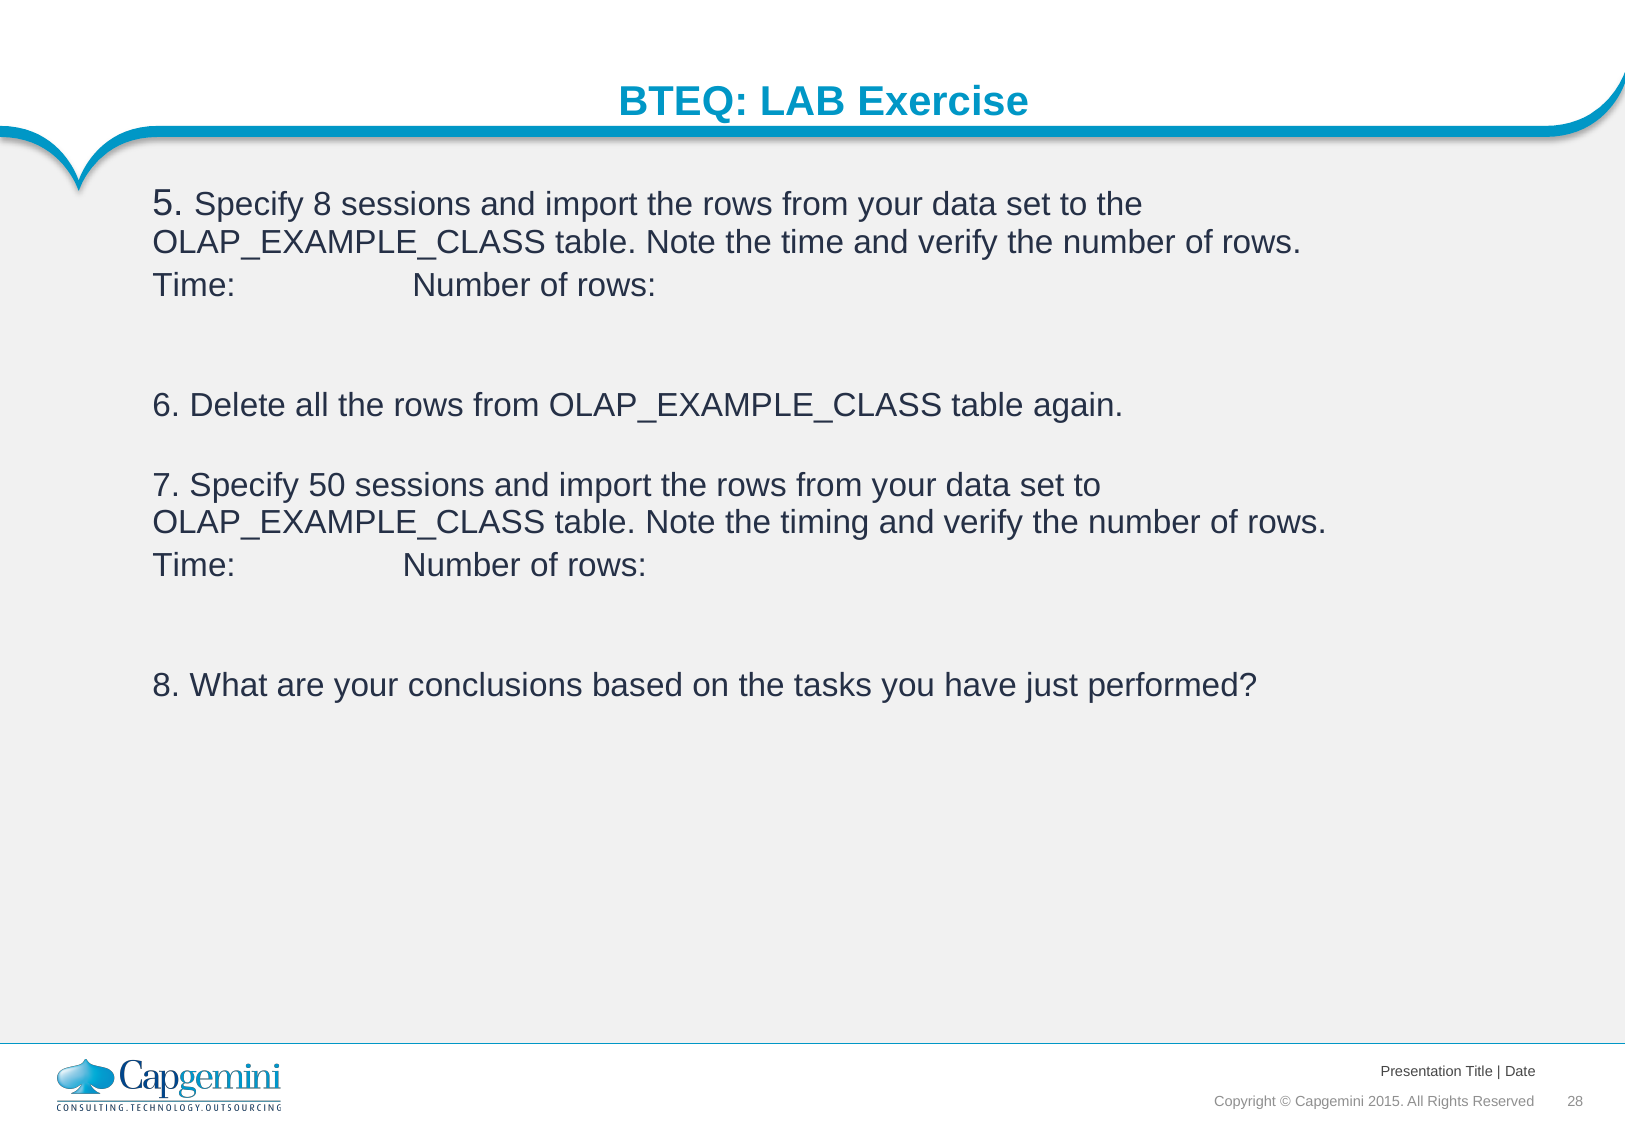

BTEQ: LAB Exercise

5. Specify 8 sessions and import the rows from your data set to the
OLAP_EXAMPLE_CLASS table. Note the time and verify the number of rows.
Time:
Number of rows:
6. Delete all the rows from OLAP_EXAMPLE_CLASS table again.
7. Specify 50 sessions and import the rows from your data set to
OLAP_EXAMPLE_CLASS table. Note the timing and verify the number of rows.
Time:
Number of rows:
8. What are your conclusions based on the tasks you have just performed?

Presentation Title | Date
Copyright © Capgemini 2015. All Rights Reserved        28